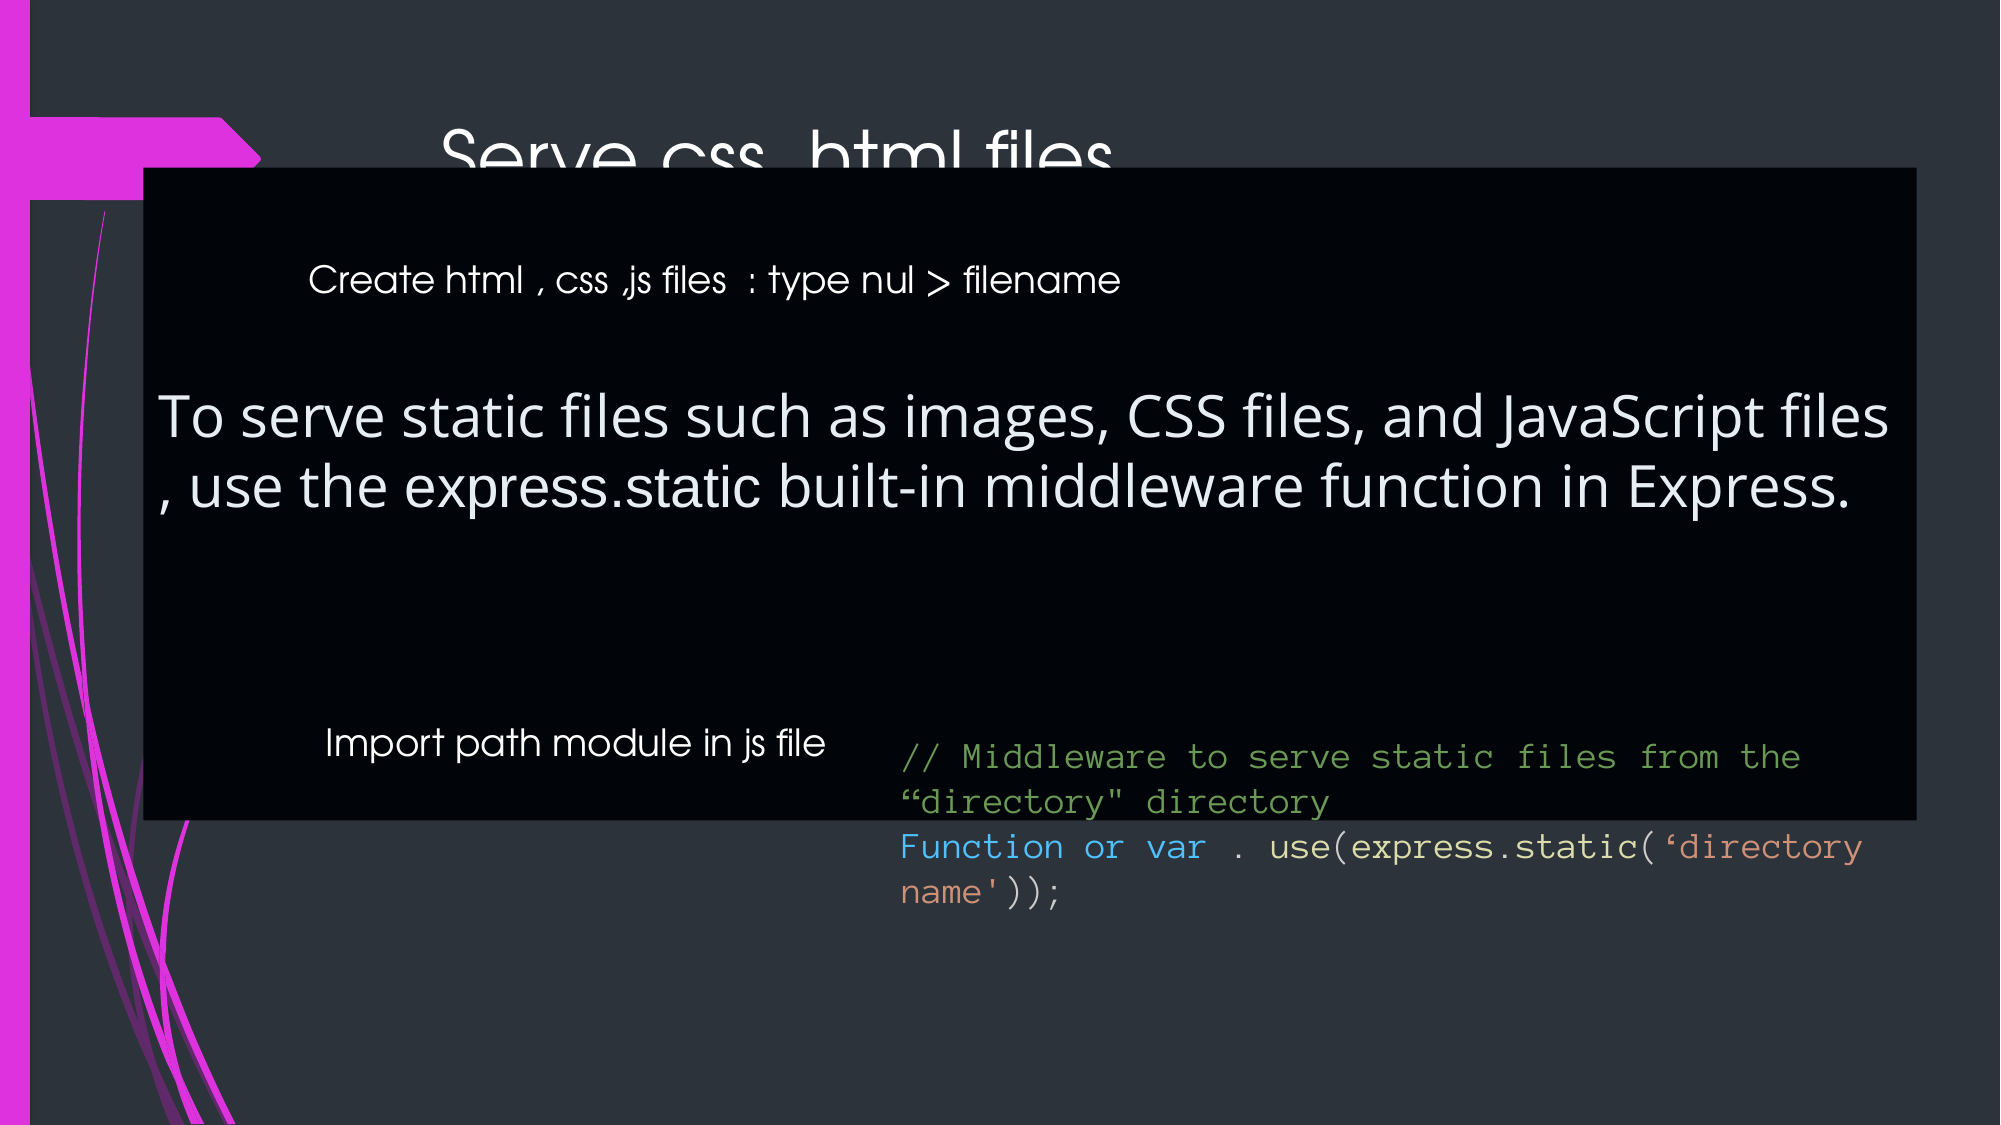

# Serve css ,html files
Create html , css ,js files  : type nul > filename
To serve static files such as images, CSS files, and JavaScript files
, use the express.static built-in middleware function in Express.

// Middleware to serve static files from the “directory" directory
Function or var . use(express.static(‘directory name'));
Import path module in js file